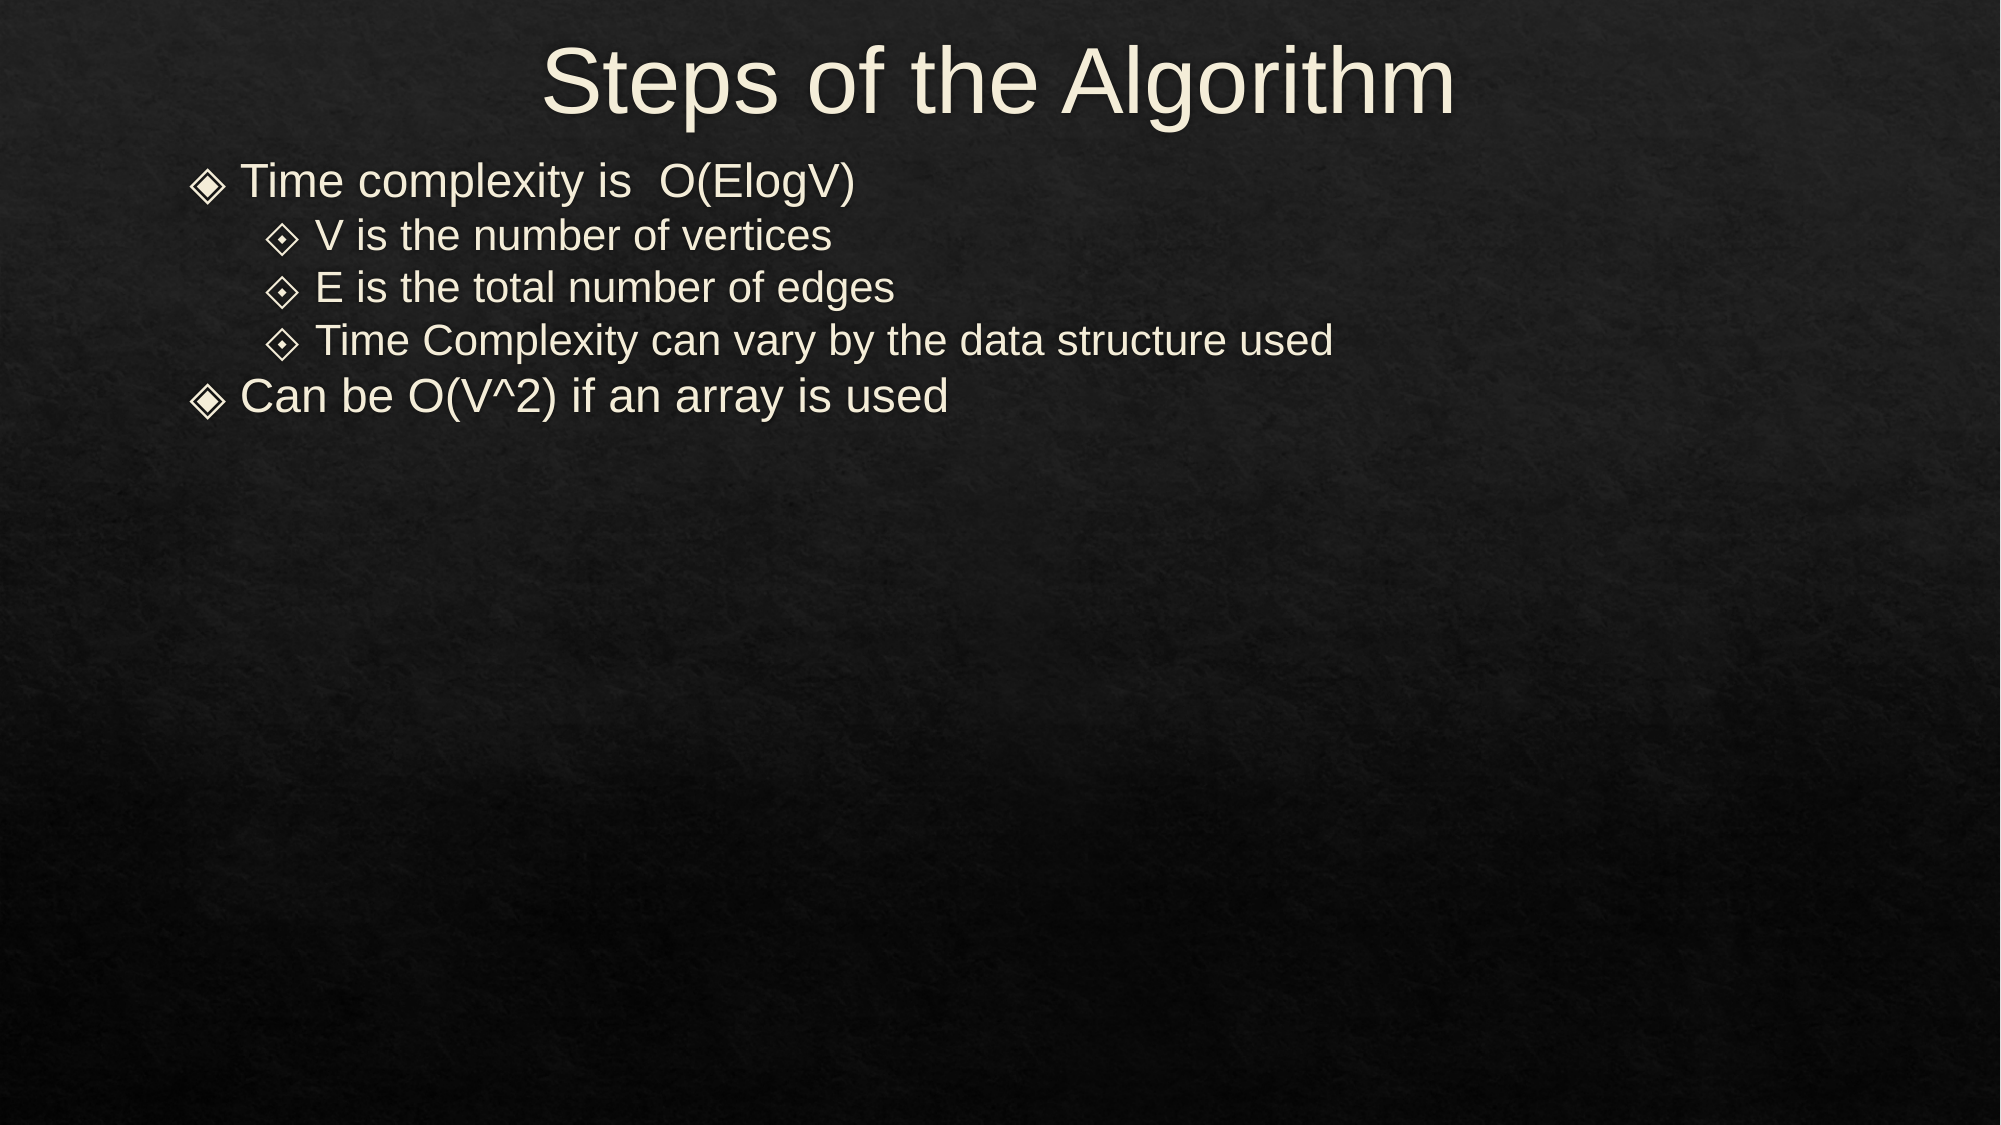

# Steps of the Algorithm
Time complexity is  O(ElogV)
V is the number of vertices
E is the total number of edges
Time Complexity can vary by the data structure used
Can be O(V^2) if an array is used